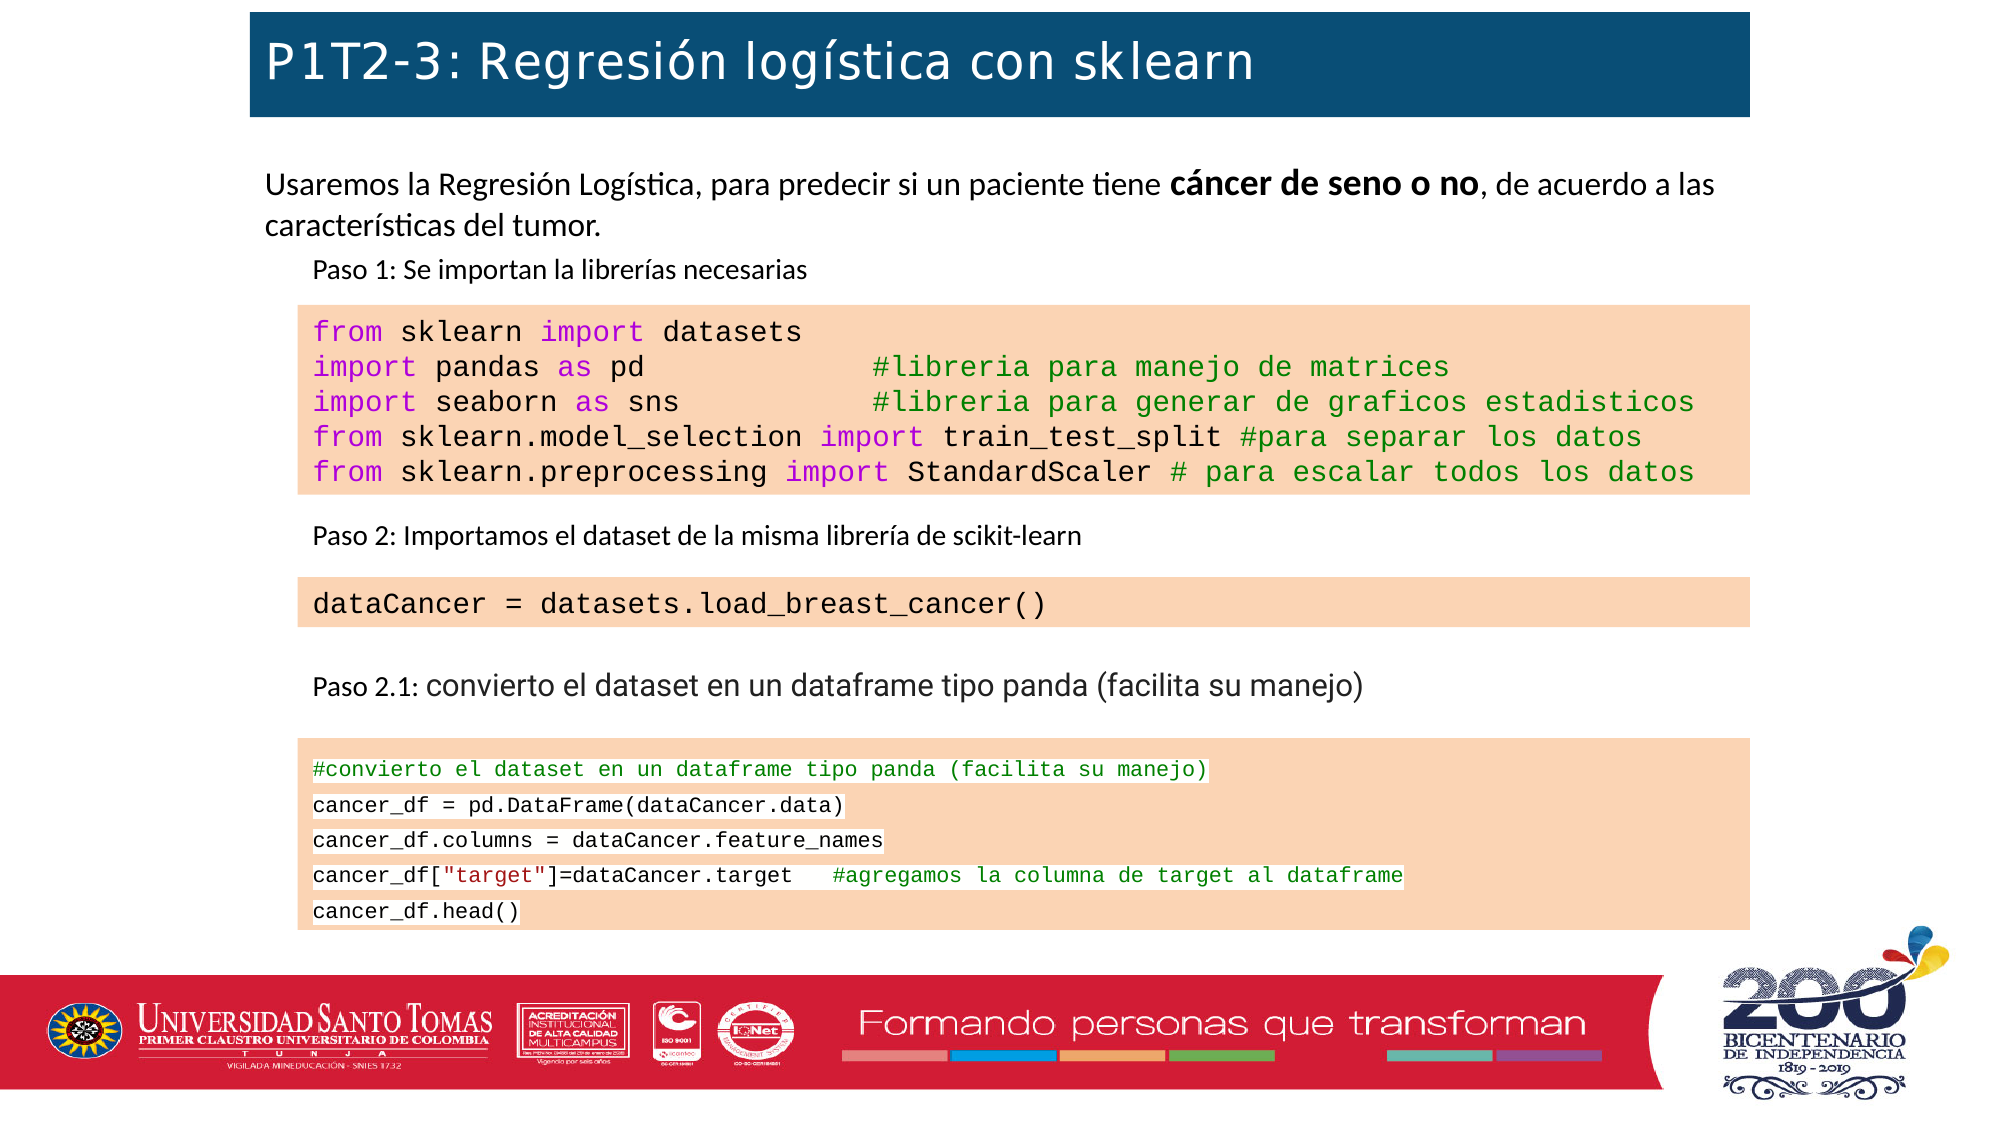

P1T2-3: Regresión logística con sklearn
Usaremos la Regresión Logística, para predecir si un paciente tiene cáncer de seno o no, de acuerdo a las características del tumor.
Paso 1: Se importan la librerías necesarias
from sklearn import datasets
import pandas as pd             #libreria para manejo de matrices
import seaborn as sns           #libreria para generar de graficos estadisticos
from sklearn.model_selection import train_test_split #para separar los datos
from sklearn.preprocessing import StandardScaler # para escalar todos los datos
Paso 2: Importamos el dataset de la misma librería de scikit-learn
dataCancer = datasets.load_breast_cancer()
Paso 2.1: convierto el dataset en un dataframe tipo panda (facilita su manejo)

#convierto el dataset en un dataframe tipo panda (facilita su manejo)
cancer_df = pd.DataFrame(dataCancer.data)
cancer_df.columns = dataCancer.feature_names
cancer_df["target"]=dataCancer.target   #agregamos la columna de target al dataframe
cancer_df.head()